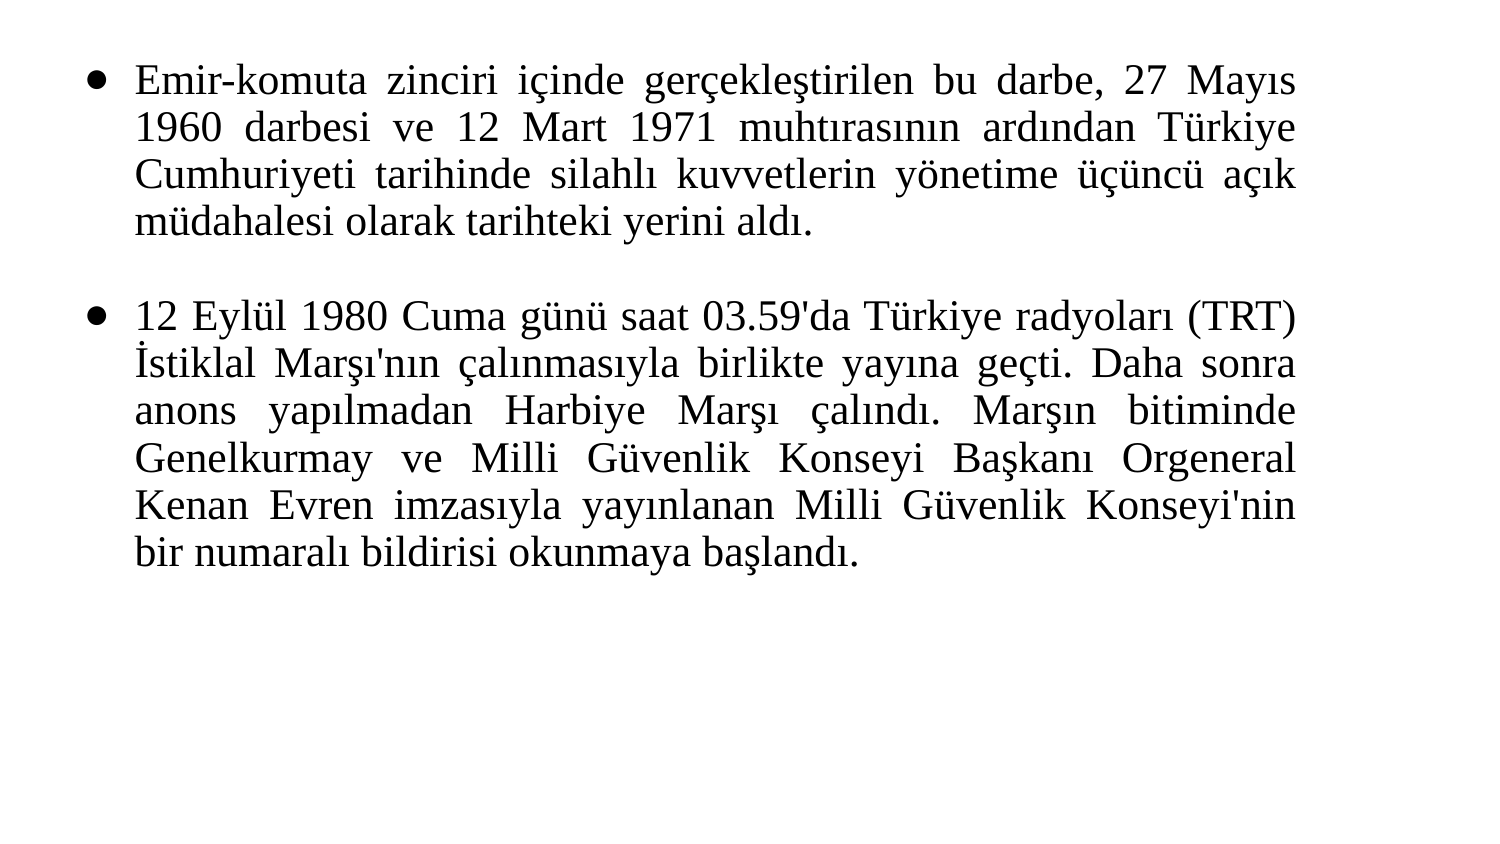

Emir-komuta zinciri içinde gerçekleştirilen bu darbe, 27 Mayıs 1960 darbesi ve 12 Mart 1971 muhtırasının ardından Türkiye Cumhuriyeti tarihinde silahlı kuvvetlerin yönetime üçüncü açık müdahalesi olarak tarihteki yerini aldı.

12 Eylül 1980 Cuma günü saat 03.59'da Türkiye radyoları (TRT) İstiklal Marşı'nın çalınmasıyla birlikte yayına geçti. Daha sonra anons yapılmadan Harbiye Marşı çalındı. Marşın bitiminde Genelkurmay ve Milli Güvenlik Konseyi Başkanı Orgeneral Kenan Evren imzasıyla yayınlanan Milli Güvenlik Konseyi'nin bir numaralı bildirisi okunmaya başlandı.